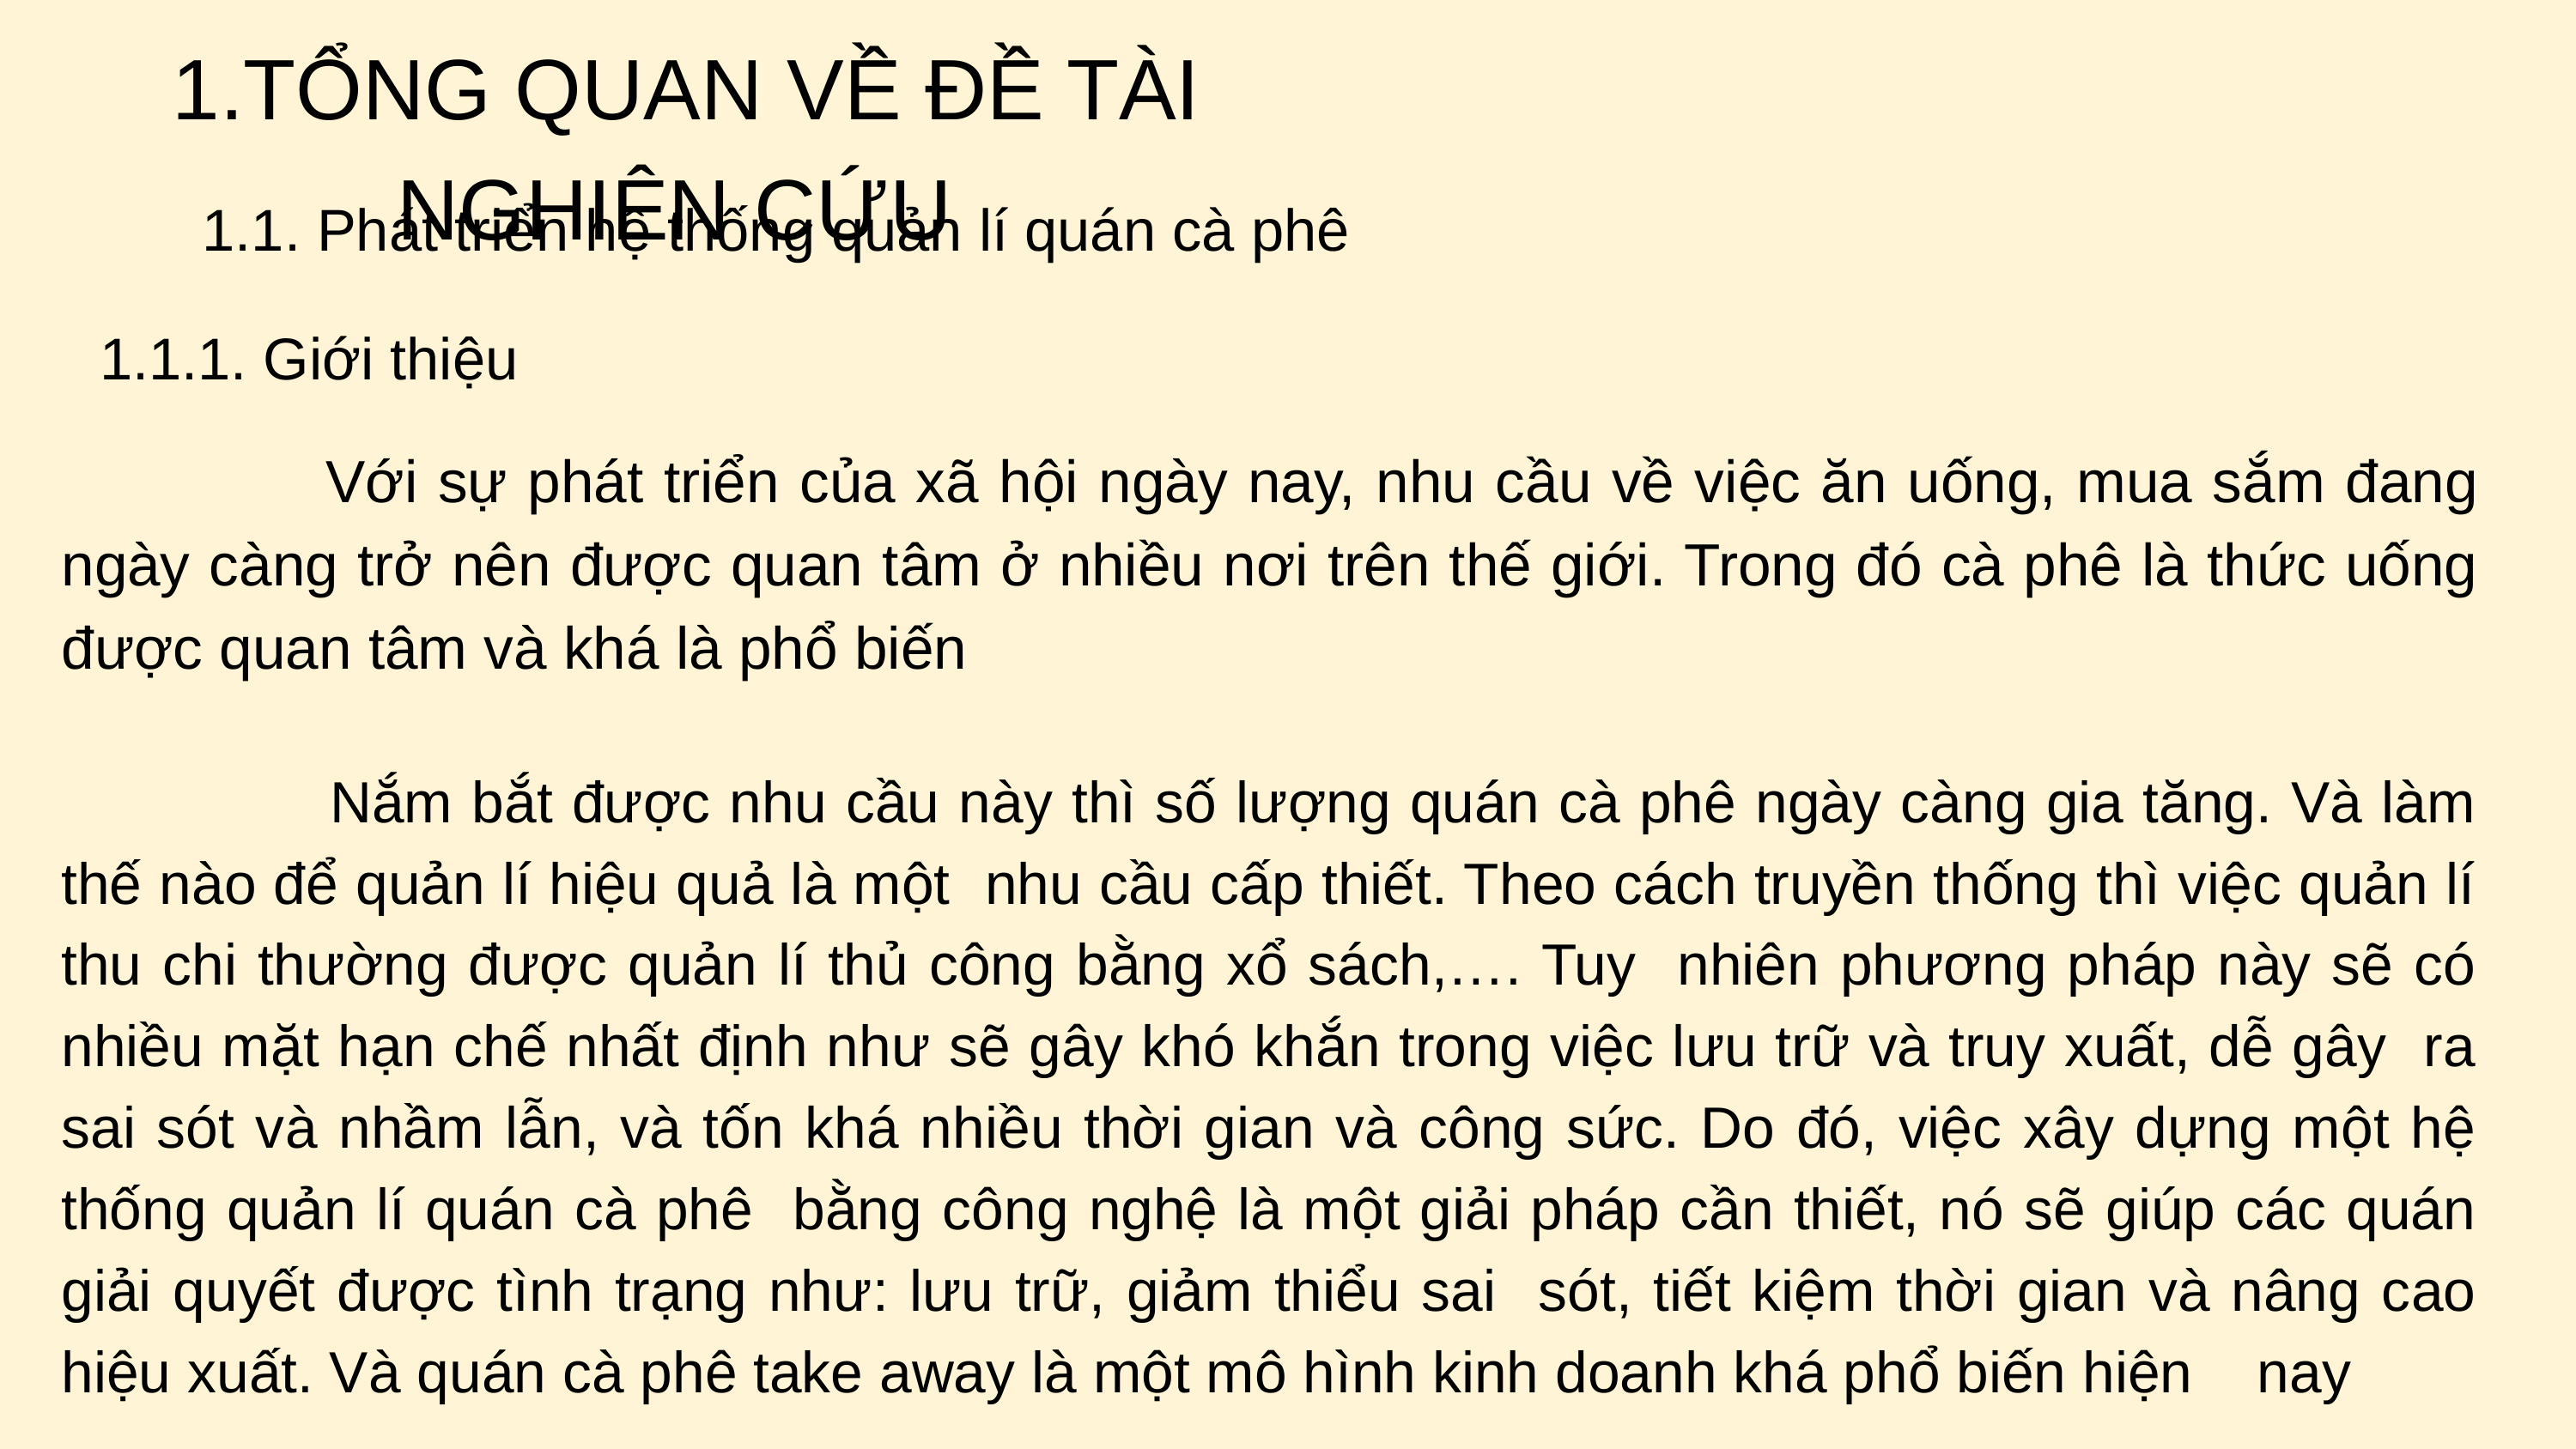

1.TỔNG QUAN VỀ ĐỀ TÀI NGHIÊN CỨU
1.1. Phát triển hệ thống quản lí quán cà phê
1.1.1. Giới thiệu
             Với sự phát triển của xã hội ngày nay, nhu cầu về việc ăn uống, mua sắm đang ngày càng trở nên được quan tâm ở nhiều nơi trên thế giới. Trong đó cà phê là thức uống được quan tâm và khá là phổ biến

              Nắm bắt được nhu cầu này thì số lượng quán cà phê ngày càng gia tăng. Và làm thế nào để quản lí hiệu quả là một  nhu cầu cấp thiết. Theo cách truyền thống thì việc quản lí thu chi thường được quản lí thủ công bằng xổ sách,…. Tuy  nhiên phương pháp này sẽ có nhiều mặt hạn chế nhất định như sẽ gây khó khắn trong việc lưu trữ và truy xuất, dễ gây  ra sai sót và nhầm lẫn, và tốn khá nhiều thời gian và công sức. Do đó, việc xây dựng một hệ thống quản lí quán cà phê  bằng công nghệ là một giải pháp cần thiết, nó sẽ giúp các quán giải quyết được tình trạng như: lưu trữ, giảm thiểu sai  sót, tiết kiệm thời gian và nâng cao hiệu xuất. Và quán cà phê take away là một mô hình kinh doanh khá phổ biến hiện    nay